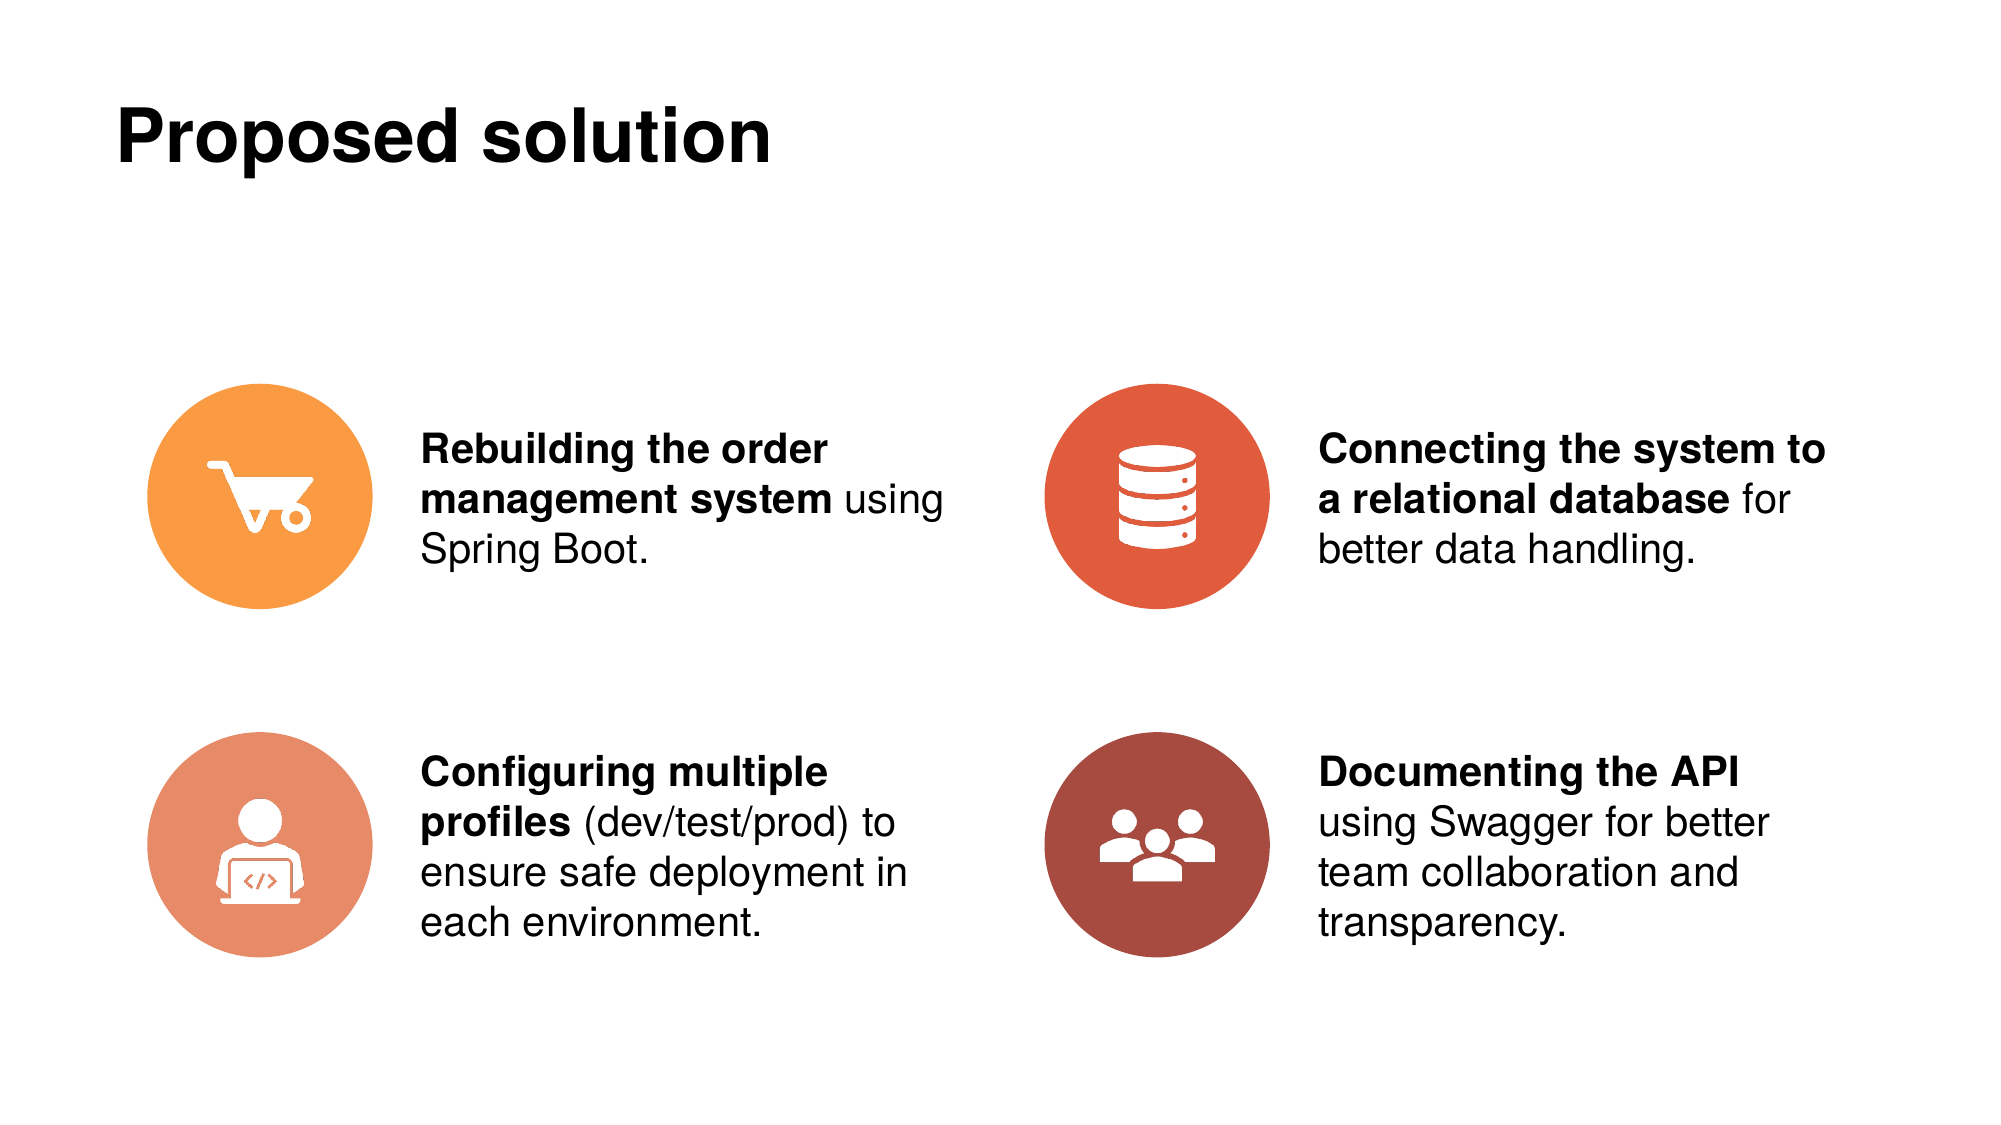

# Proposed solution
Rebuilding the order management system using Spring Boot.
Connecting the system to a relational database for better data handling.
Configuring multiple profiles (dev/test/prod) to ensure safe deployment in each environment.
Documenting the API using Swagger for better team collaboration and transparency.